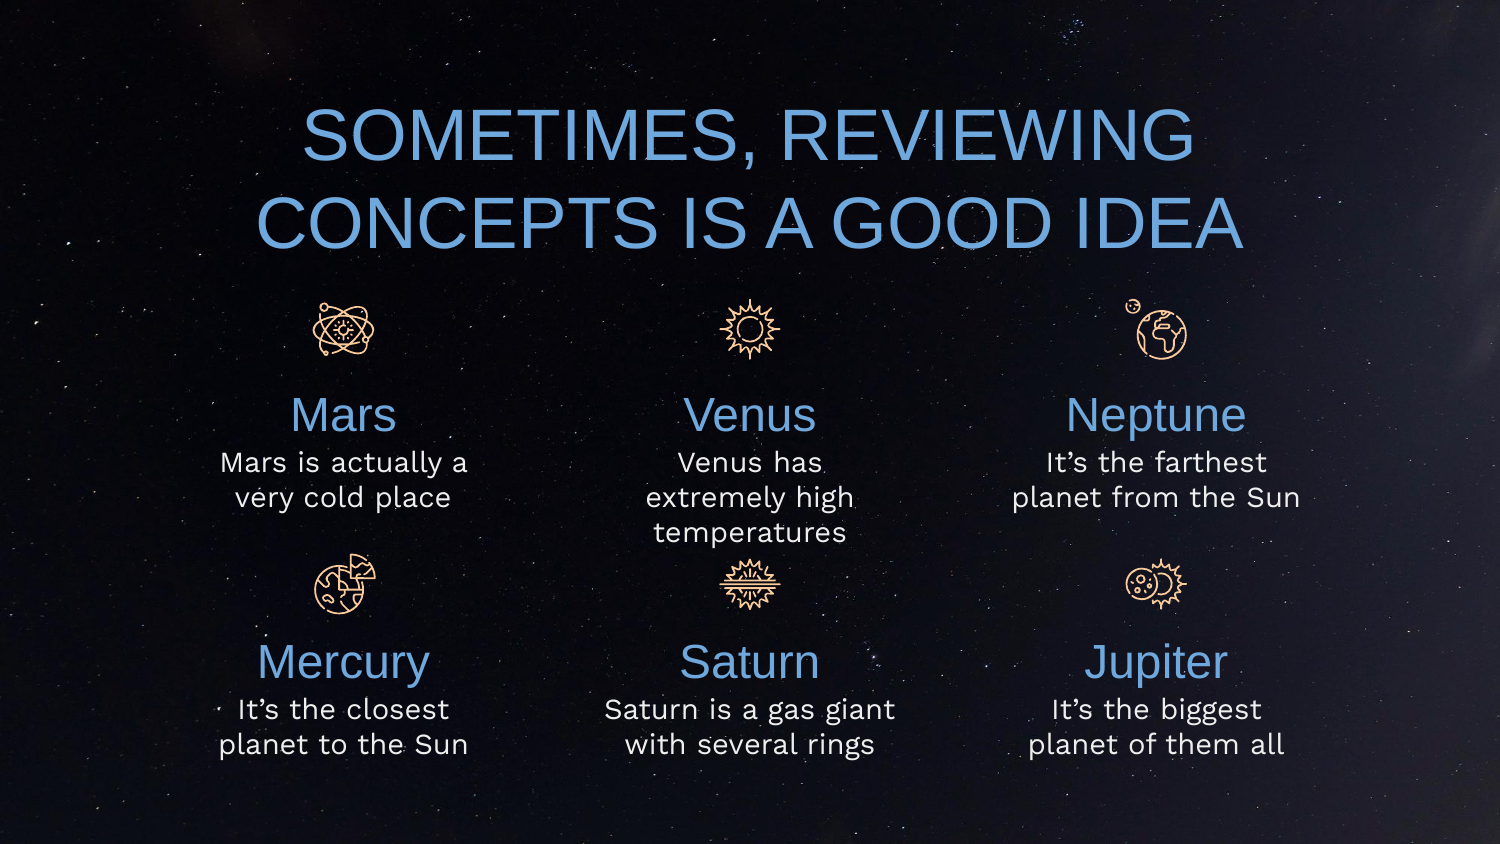

# SOMETIMES, REVIEWING CONCEPTS IS A GOOD IDEA

Mars
Venus
Neptune
Mars is actually a very cold place
Venus has extremely high temperatures
It’s the farthest planet from the Sun

Mercury
Saturn
Jupiter
It’s the closest planet to the Sun
Saturn is a gas giant with several rings
It’s the biggest planet of them all